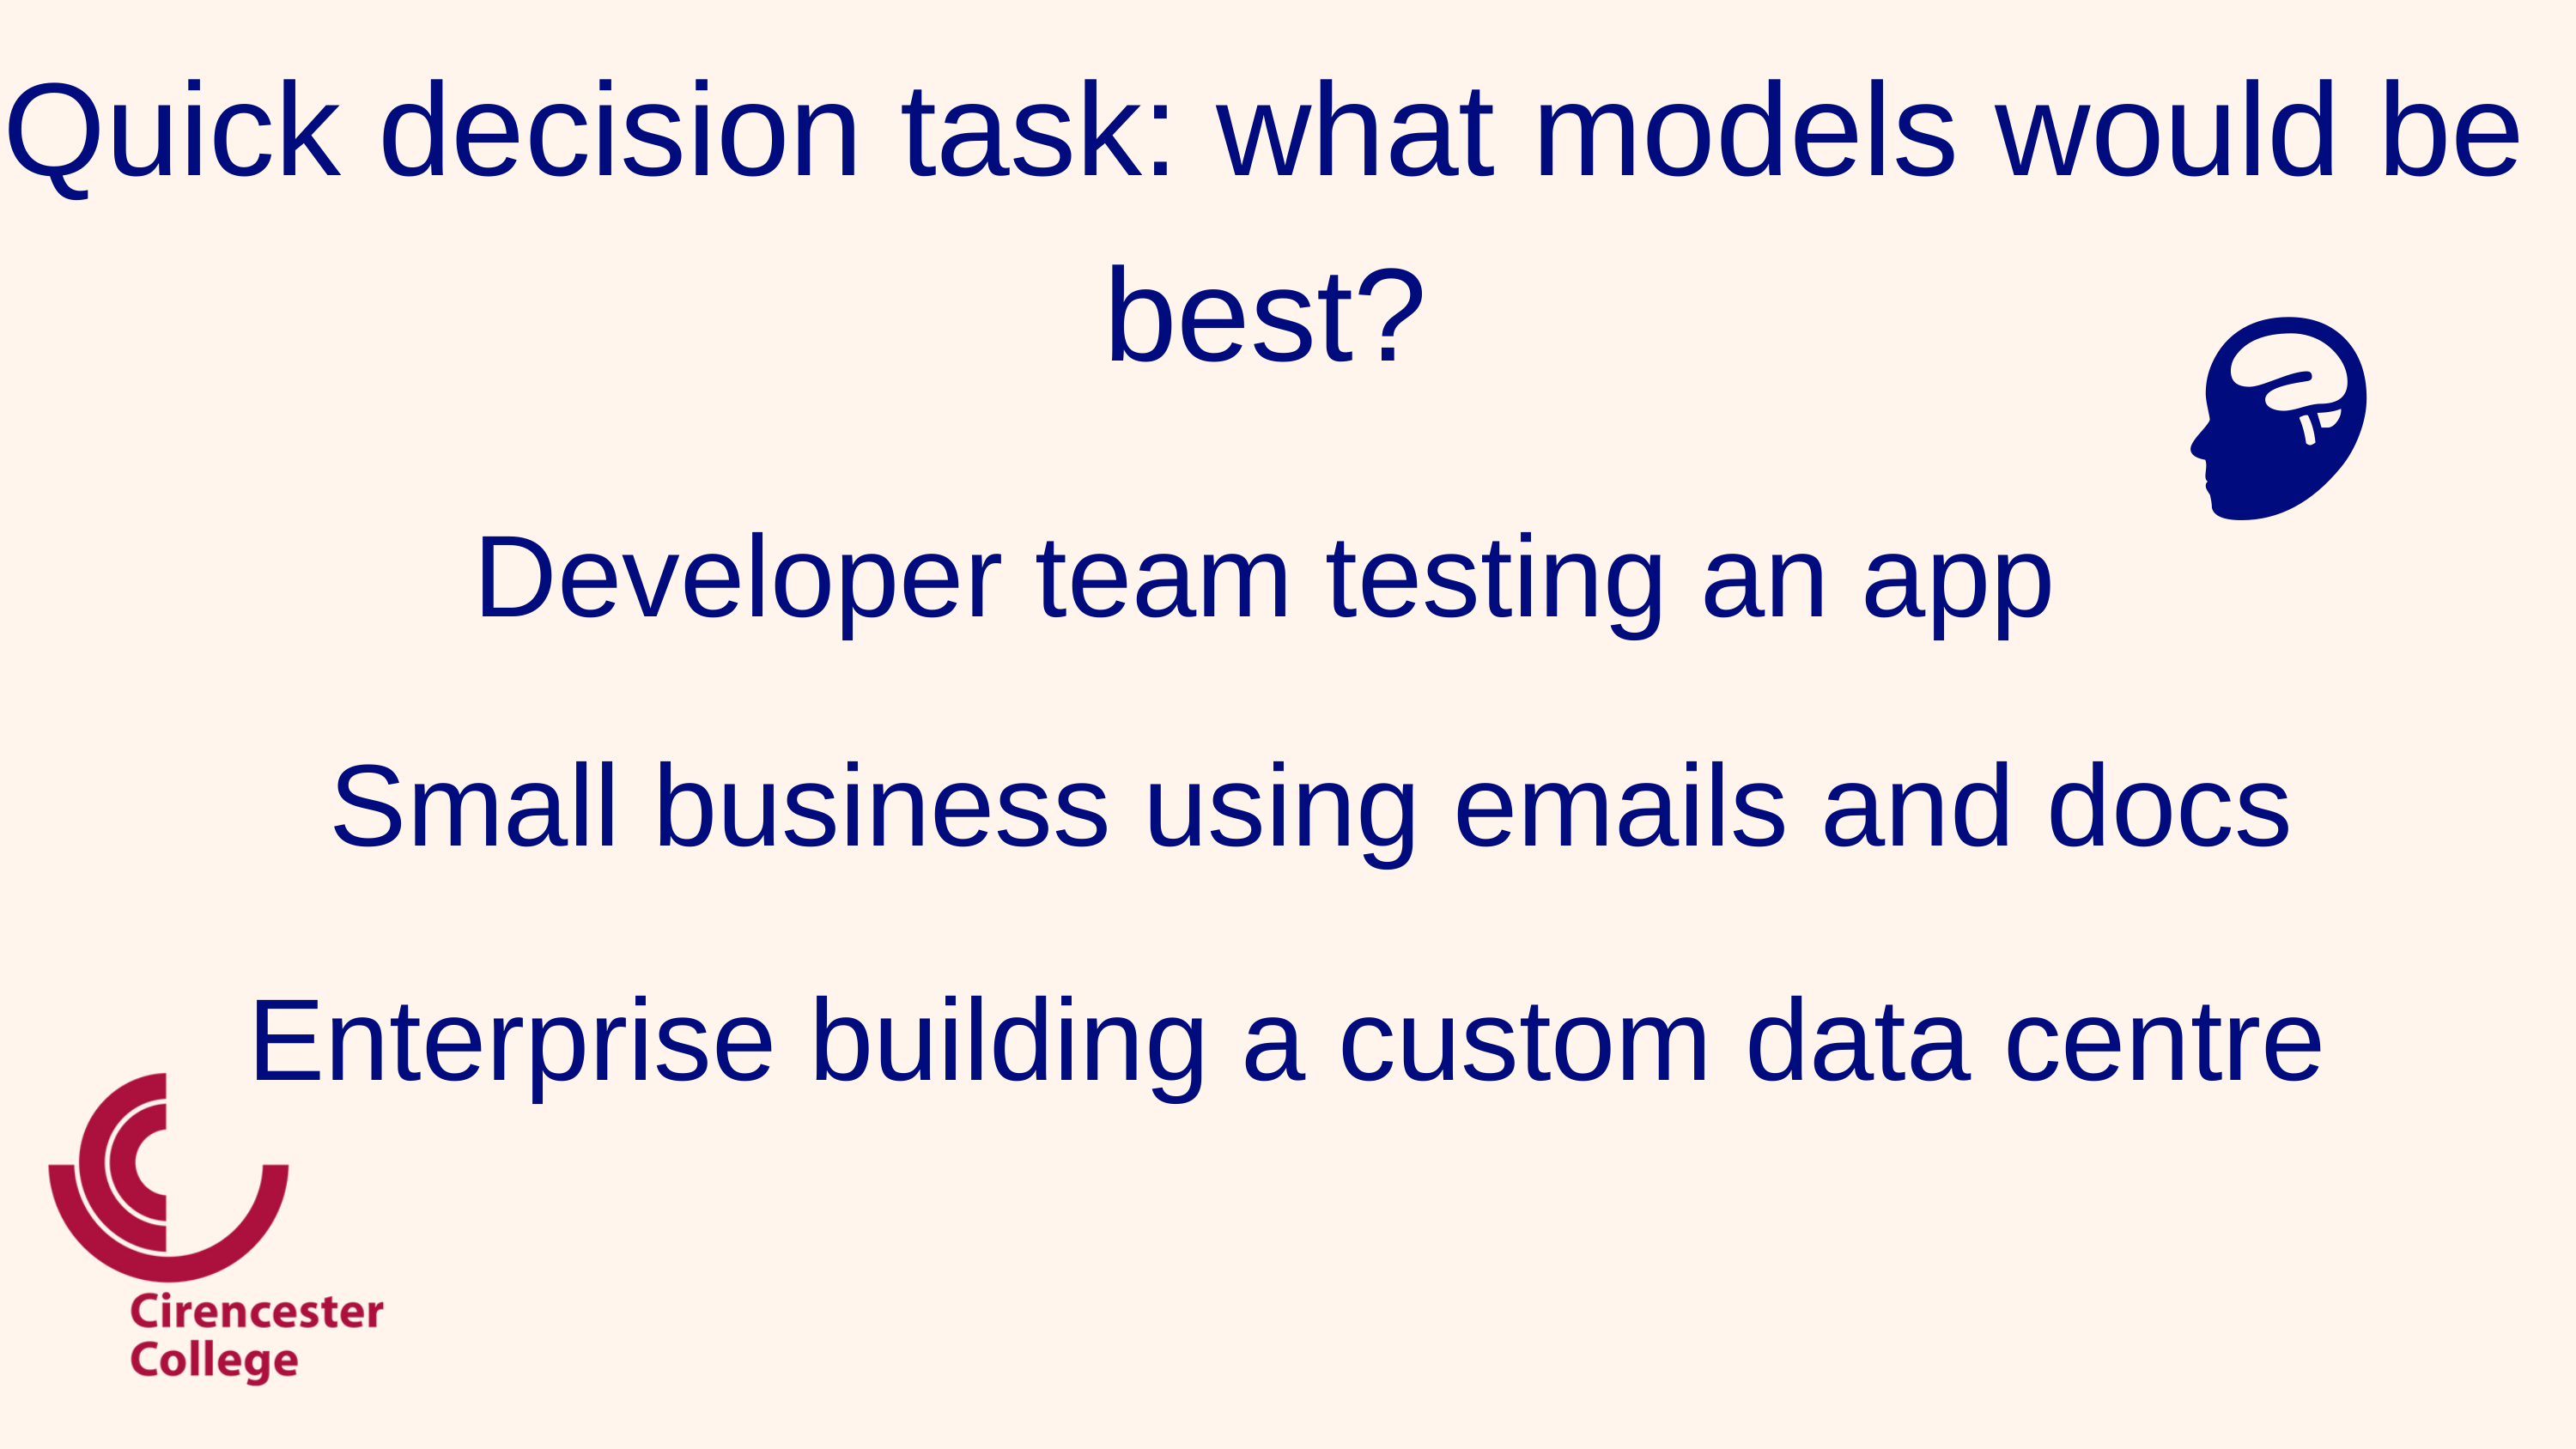

Quick decision task: what models would be best?
🧠
Developer team testing an app
Small business using emails and docs
Enterprise building a custom data centre